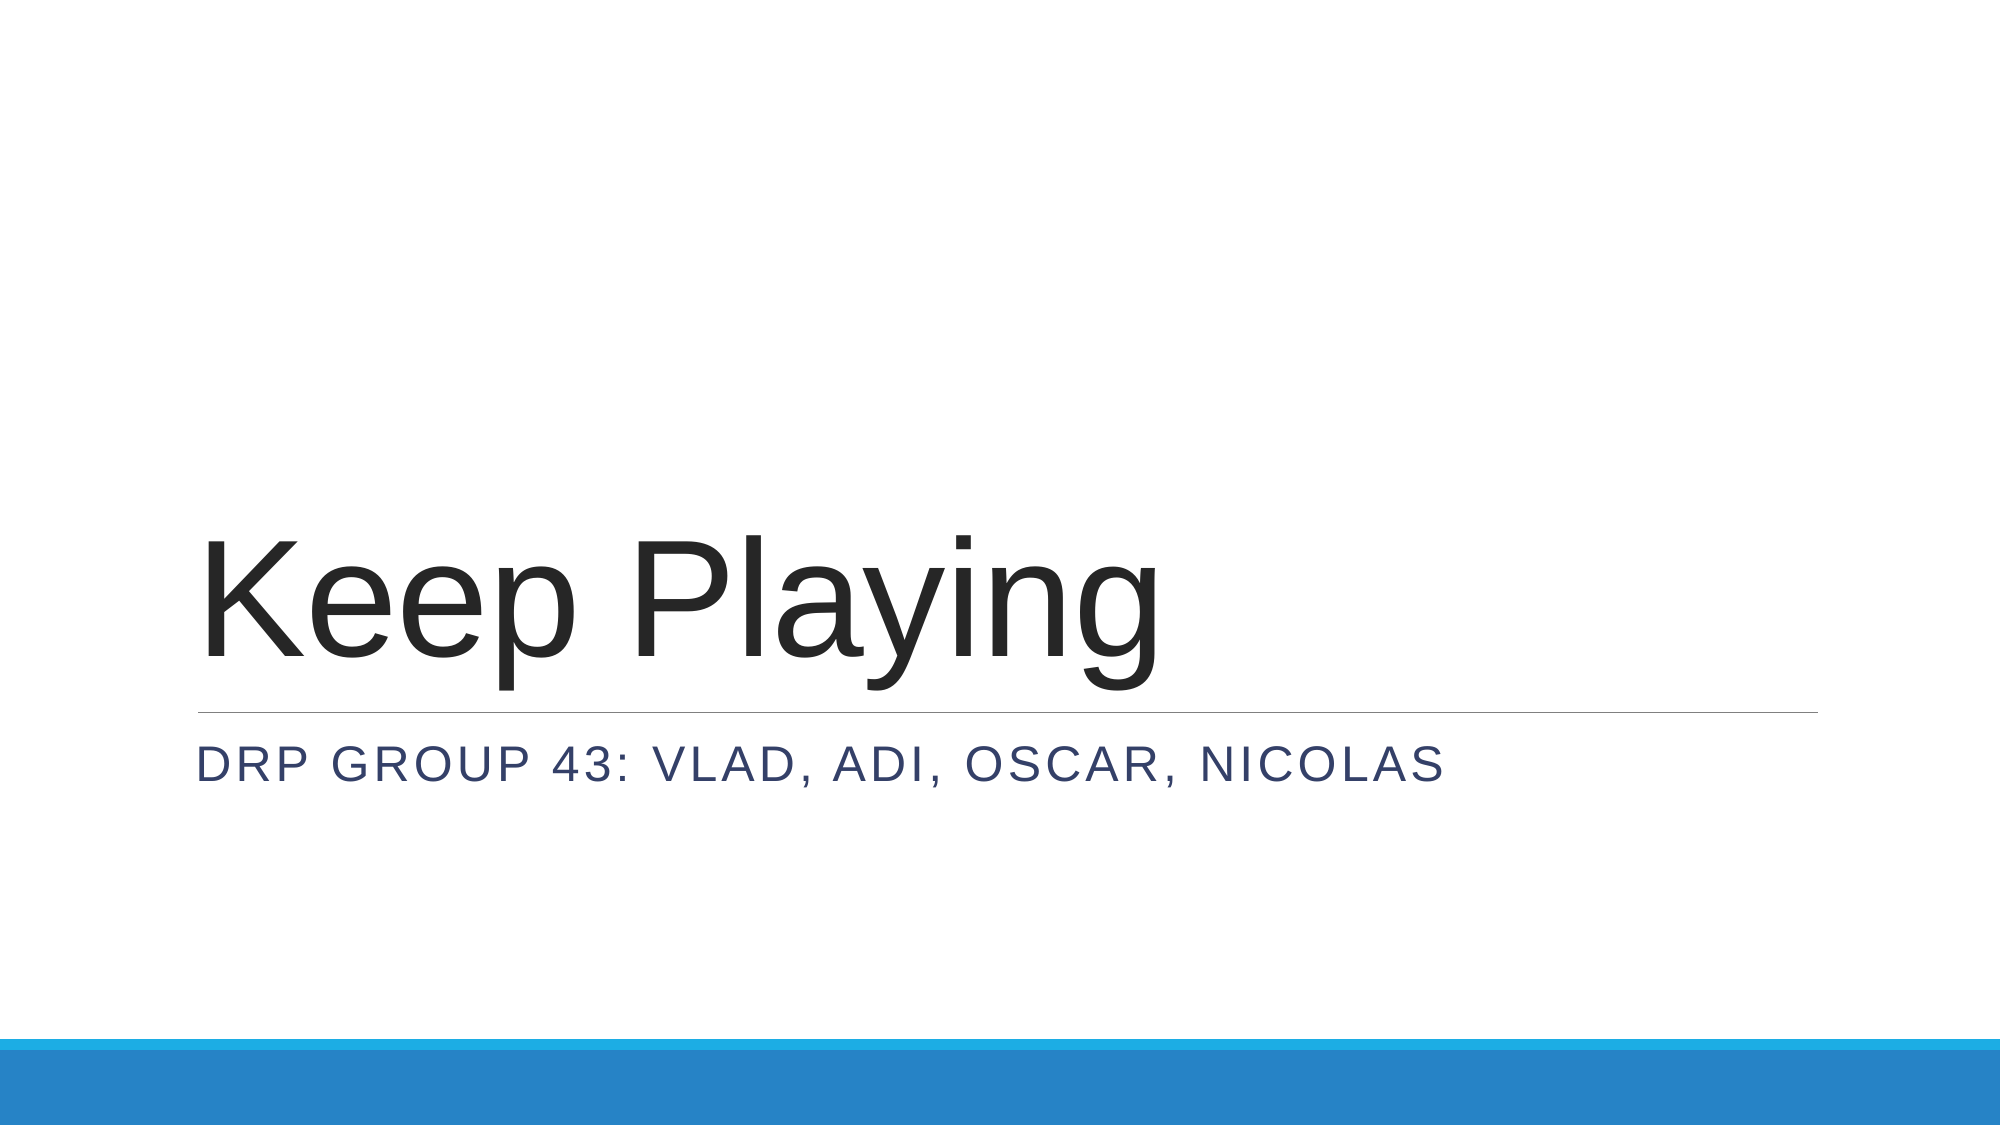

# Keep Playing
DRP Group 43: VLAD, ADI, OSCAR, NICOLAS